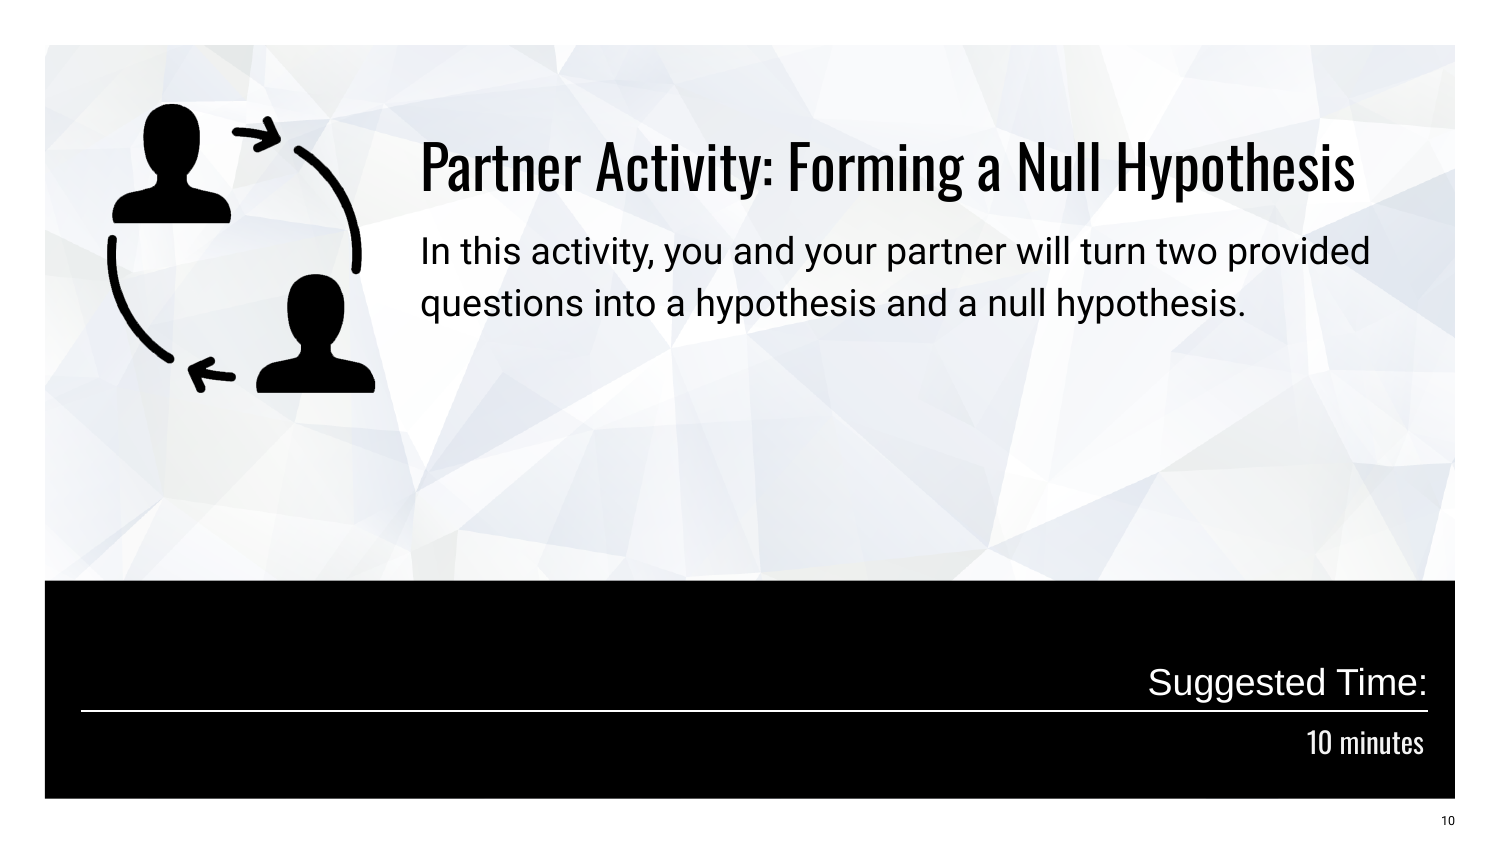

# Partner Activity: Forming a Null Hypothesis
In this activity, you and your partner will turn two provided questions into a hypothesis and a null hypothesis.
10 minutes